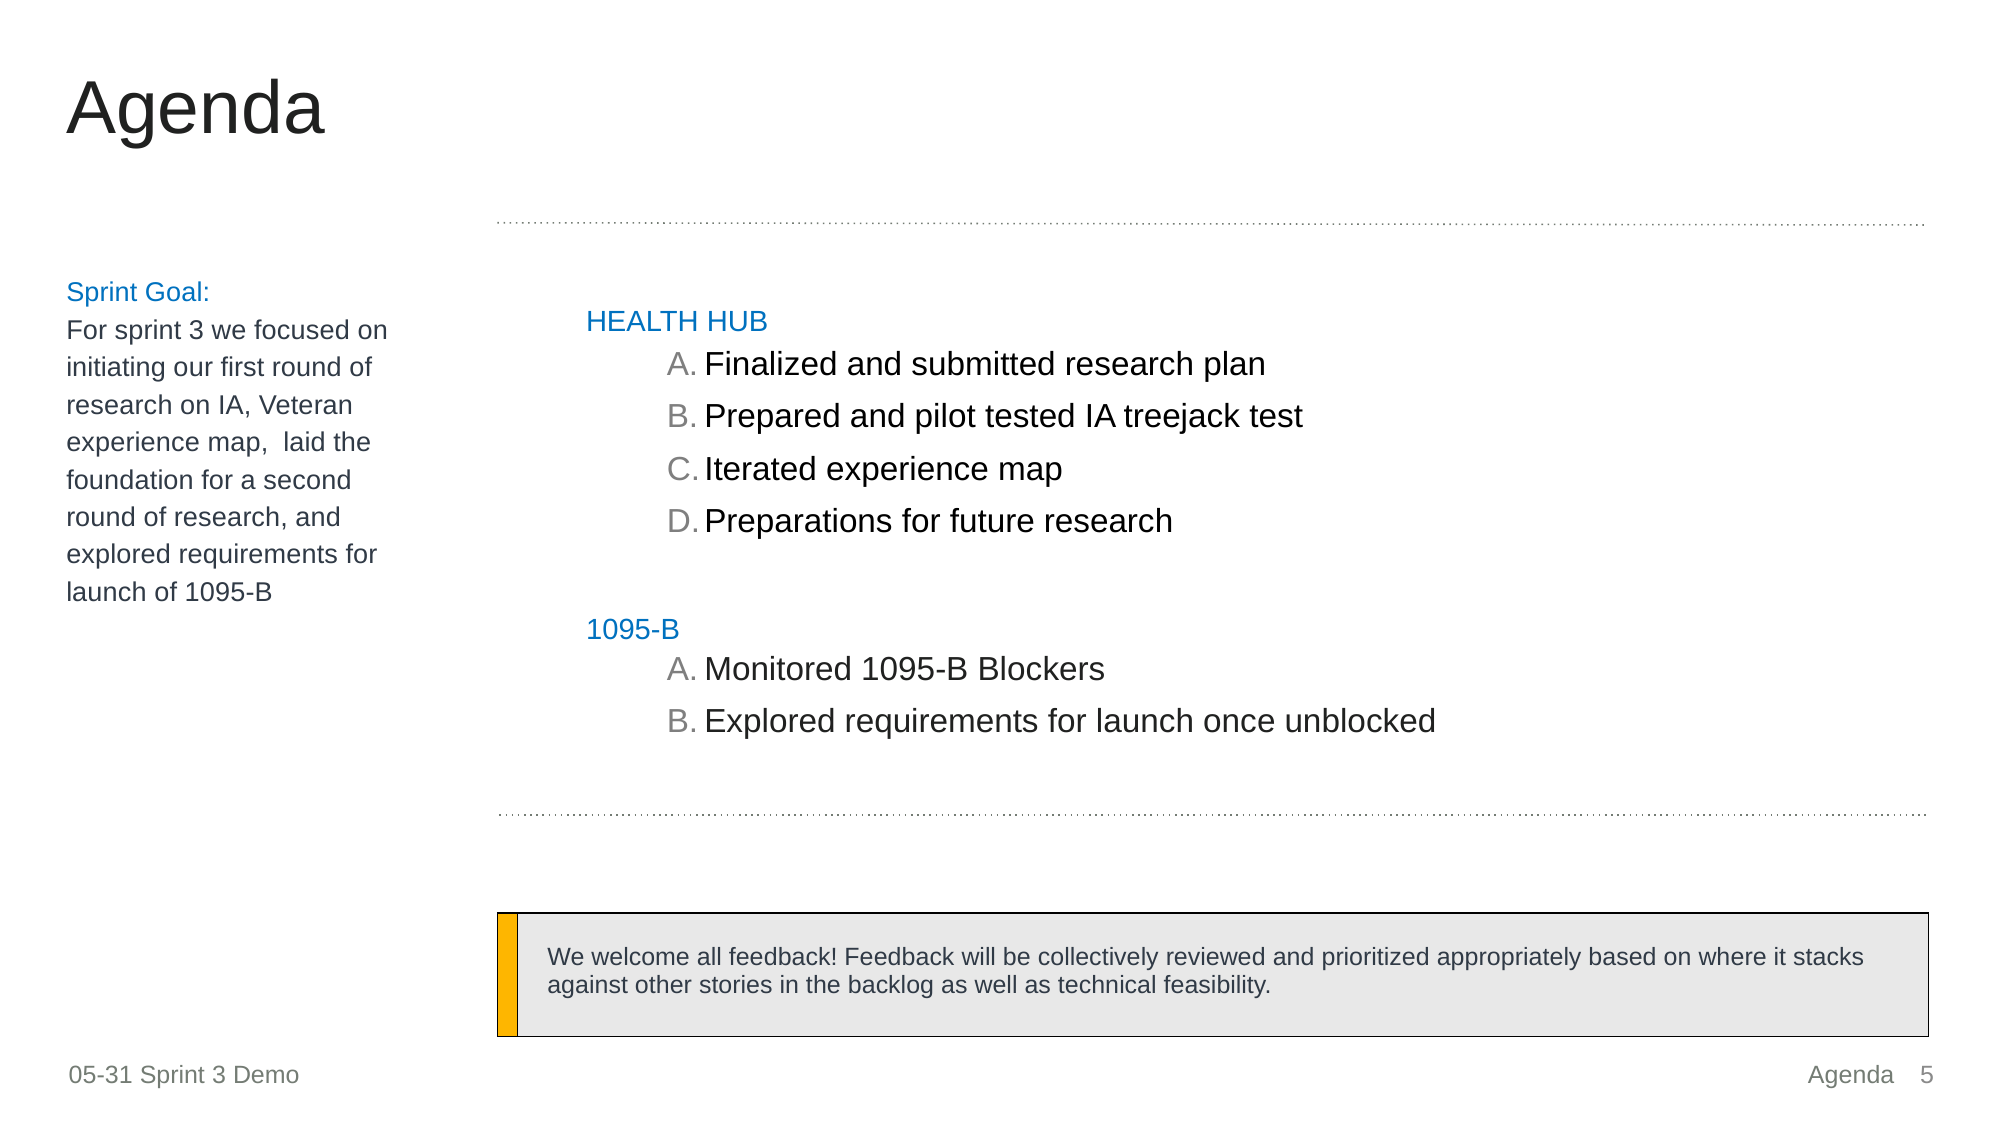

# Agenda
Sprint Goal:
For sprint 3 we focused on  initiating our first round of research on IA, Veteran experience map,  laid the foundation for a second round of research, and explored requirements for launch of 1095-B
HEALTH HUB
Finalized and submitted research plan
Prepared and pilot tested IA treejack test
Iterated experience map
Preparations for future research
1095-B
Monitored 1095-B Blockers
Explored requirements for launch once unblocked
|  | We welcome all feedback! Feedback will be collectively reviewed and prioritized appropriately based on where it stacks against other stories in the backlog as well as technical feasibility. |
| --- | --- |
5
05-31 Sprint 3 Demo
Agenda